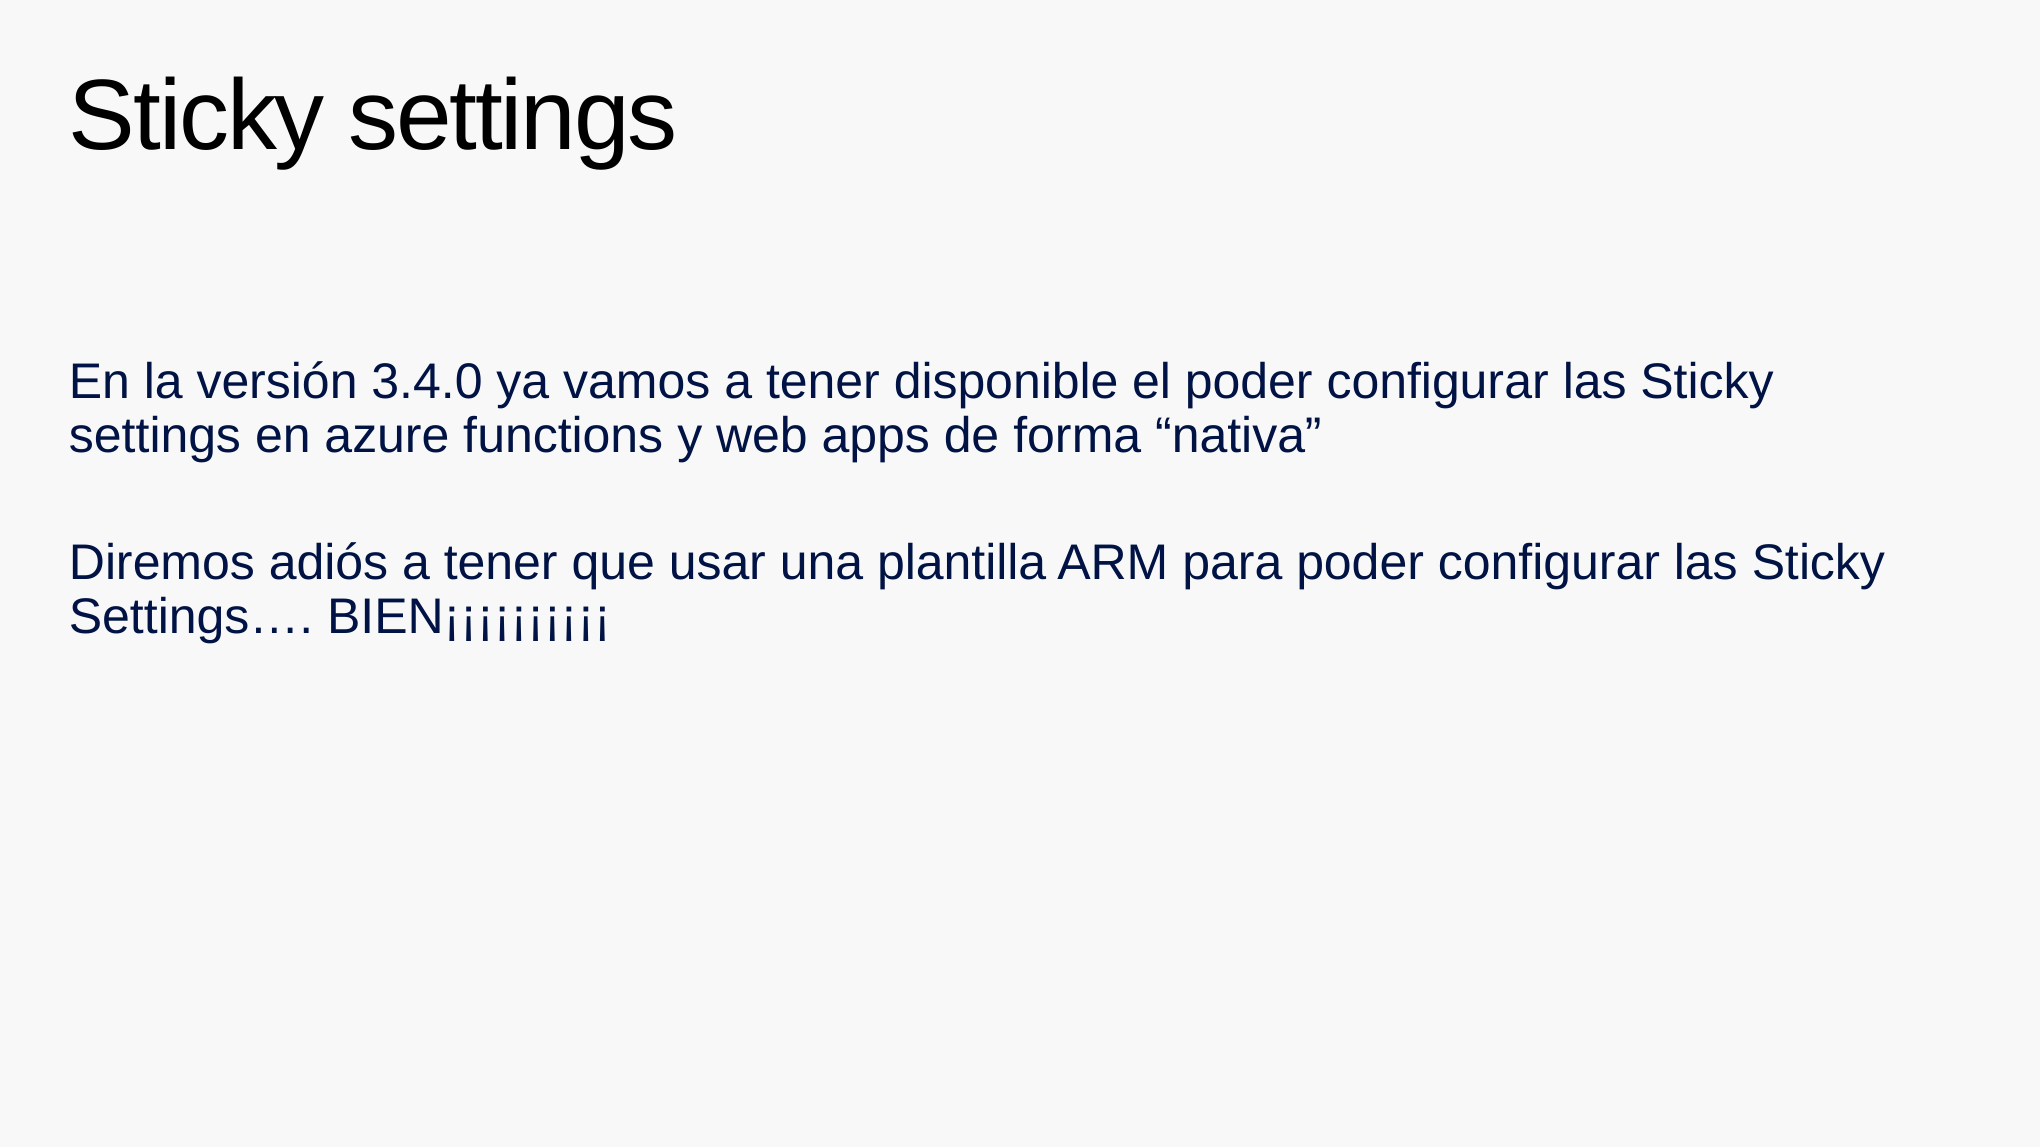

# Sticky settings
En la versión 3.4.0 ya vamos a tener disponible el poder configurar las Sticky settings en azure functions y web apps de forma “nativa”

Diremos adiós a tener que usar una plantilla ARM para poder configurar las Sticky Settings…. BIEN¡¡¡¡¡¡¡¡¡¡